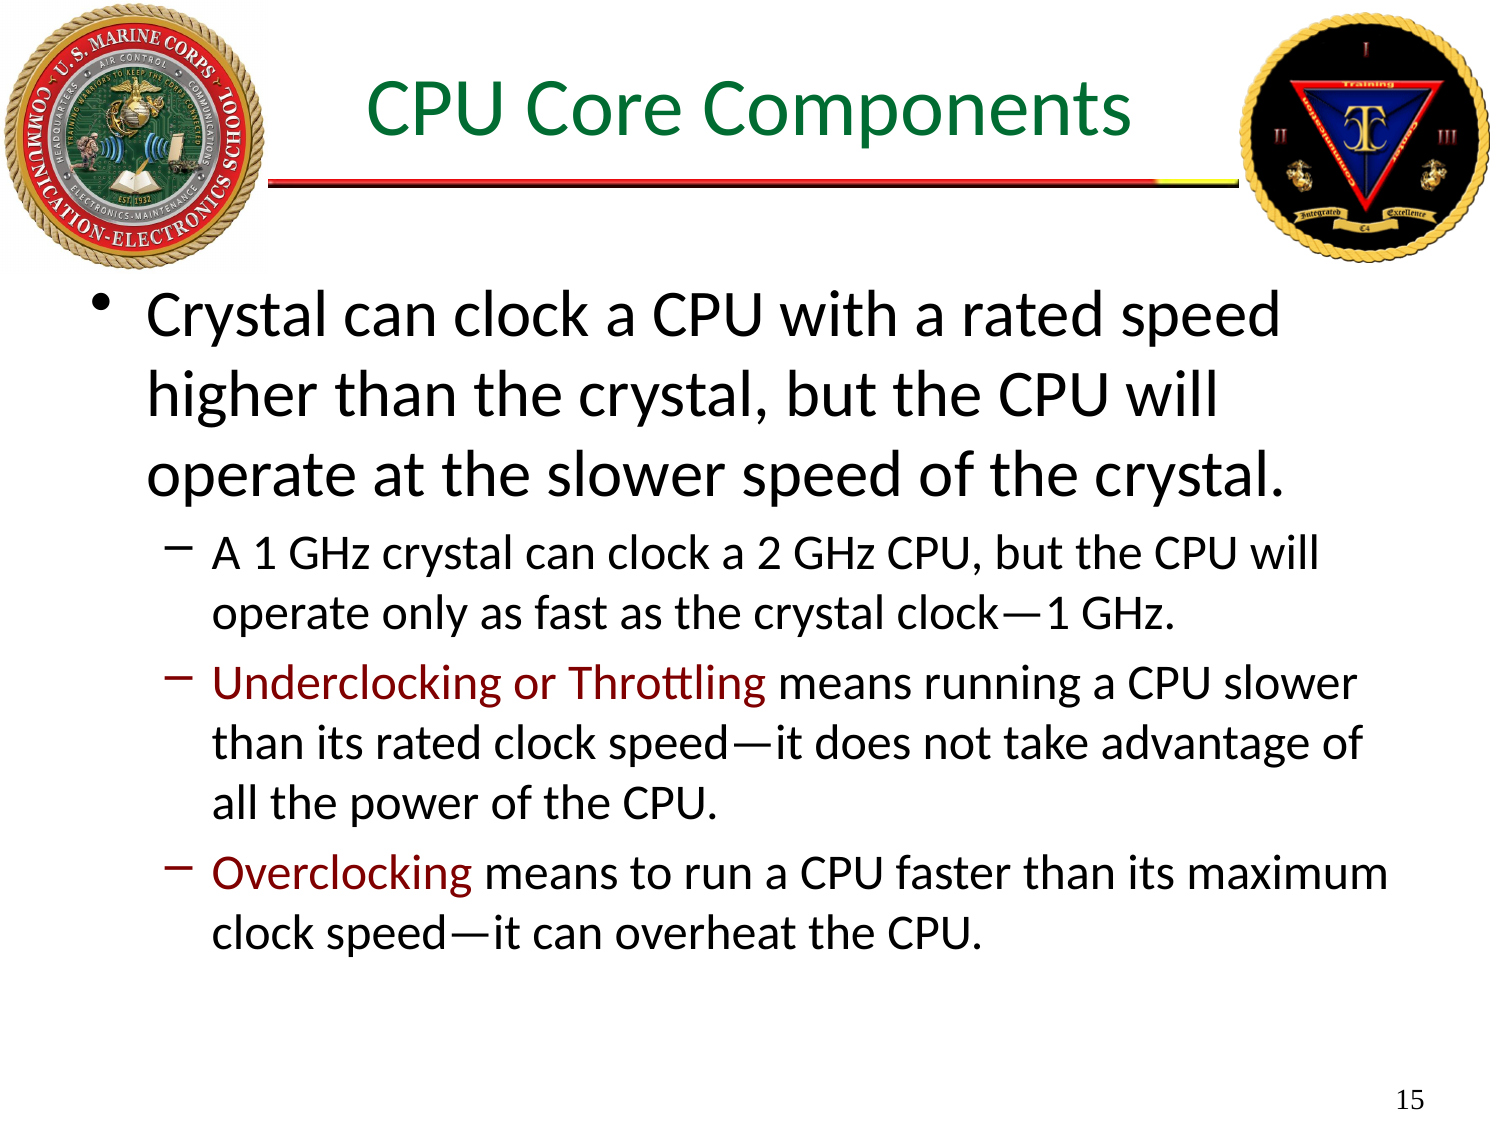

# CPU Core Components
Crystal can clock a CPU with a rated speed higher than the crystal, but the CPU will operate at the slower speed of the crystal.
A 1 GHz crystal can clock a 2 GHz CPU, but the CPU will operate only as fast as the crystal clock—1 GHz.
Underclocking or Throttling means running a CPU slower than its rated clock speed—it does not take advantage of all the power of the CPU.
Overclocking means to run a CPU faster than its maximum clock speed—it can overheat the CPU.